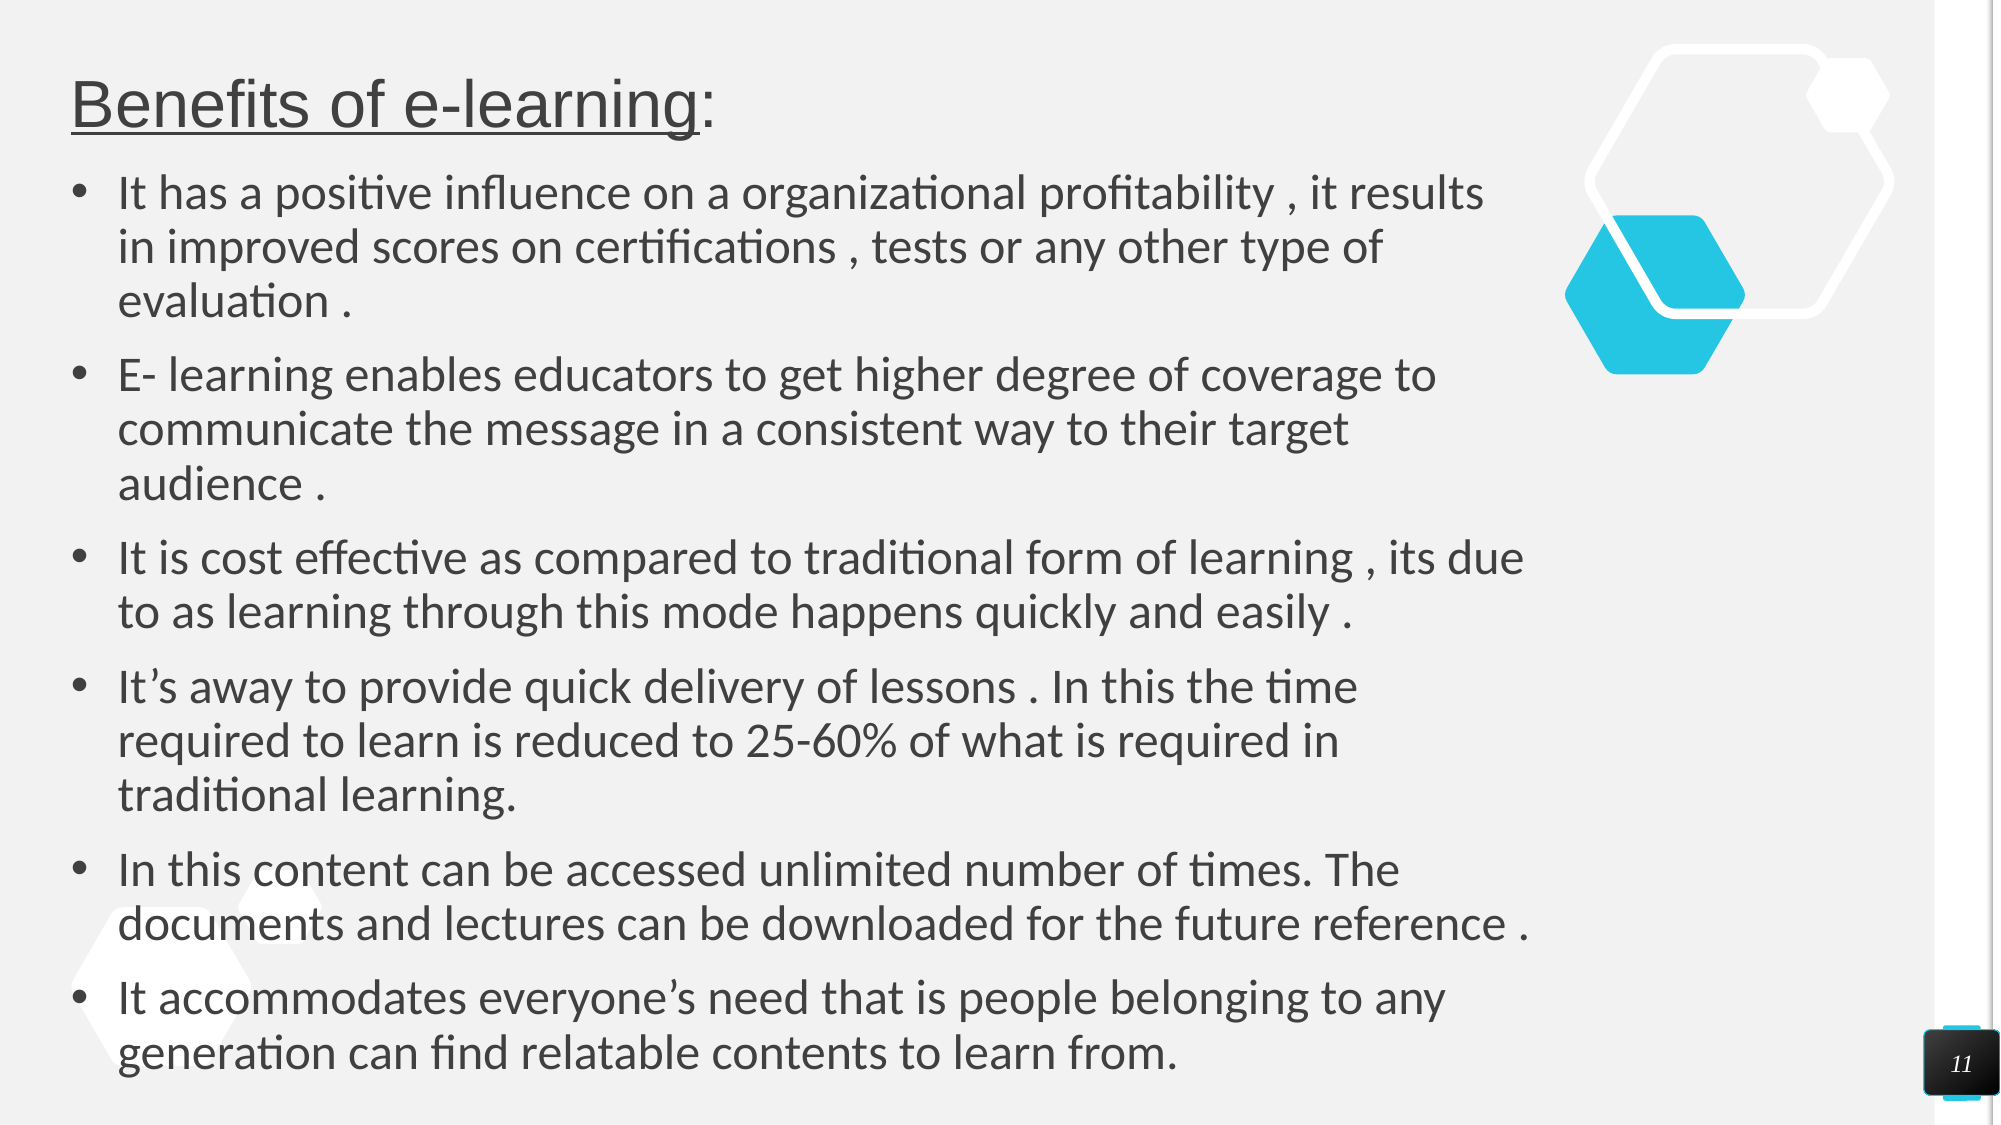

# Benefits of e-learning:
It has a positive influence on a organizational profitability , it results in improved scores on certifications , tests or any other type of evaluation .
E- learning enables educators to get higher degree of coverage to communicate the message in a consistent way to their target audience .
It is cost effective as compared to traditional form of learning , its due to as learning through this mode happens quickly and easily .
It’s away to provide quick delivery of lessons . In this the time required to learn is reduced to 25-60% of what is required in traditional learning.
In this content can be accessed unlimited number of times. The documents and lectures can be downloaded for the future reference .
It accommodates everyone’s need that is people belonging to any generation can find relatable contents to learn from.

11